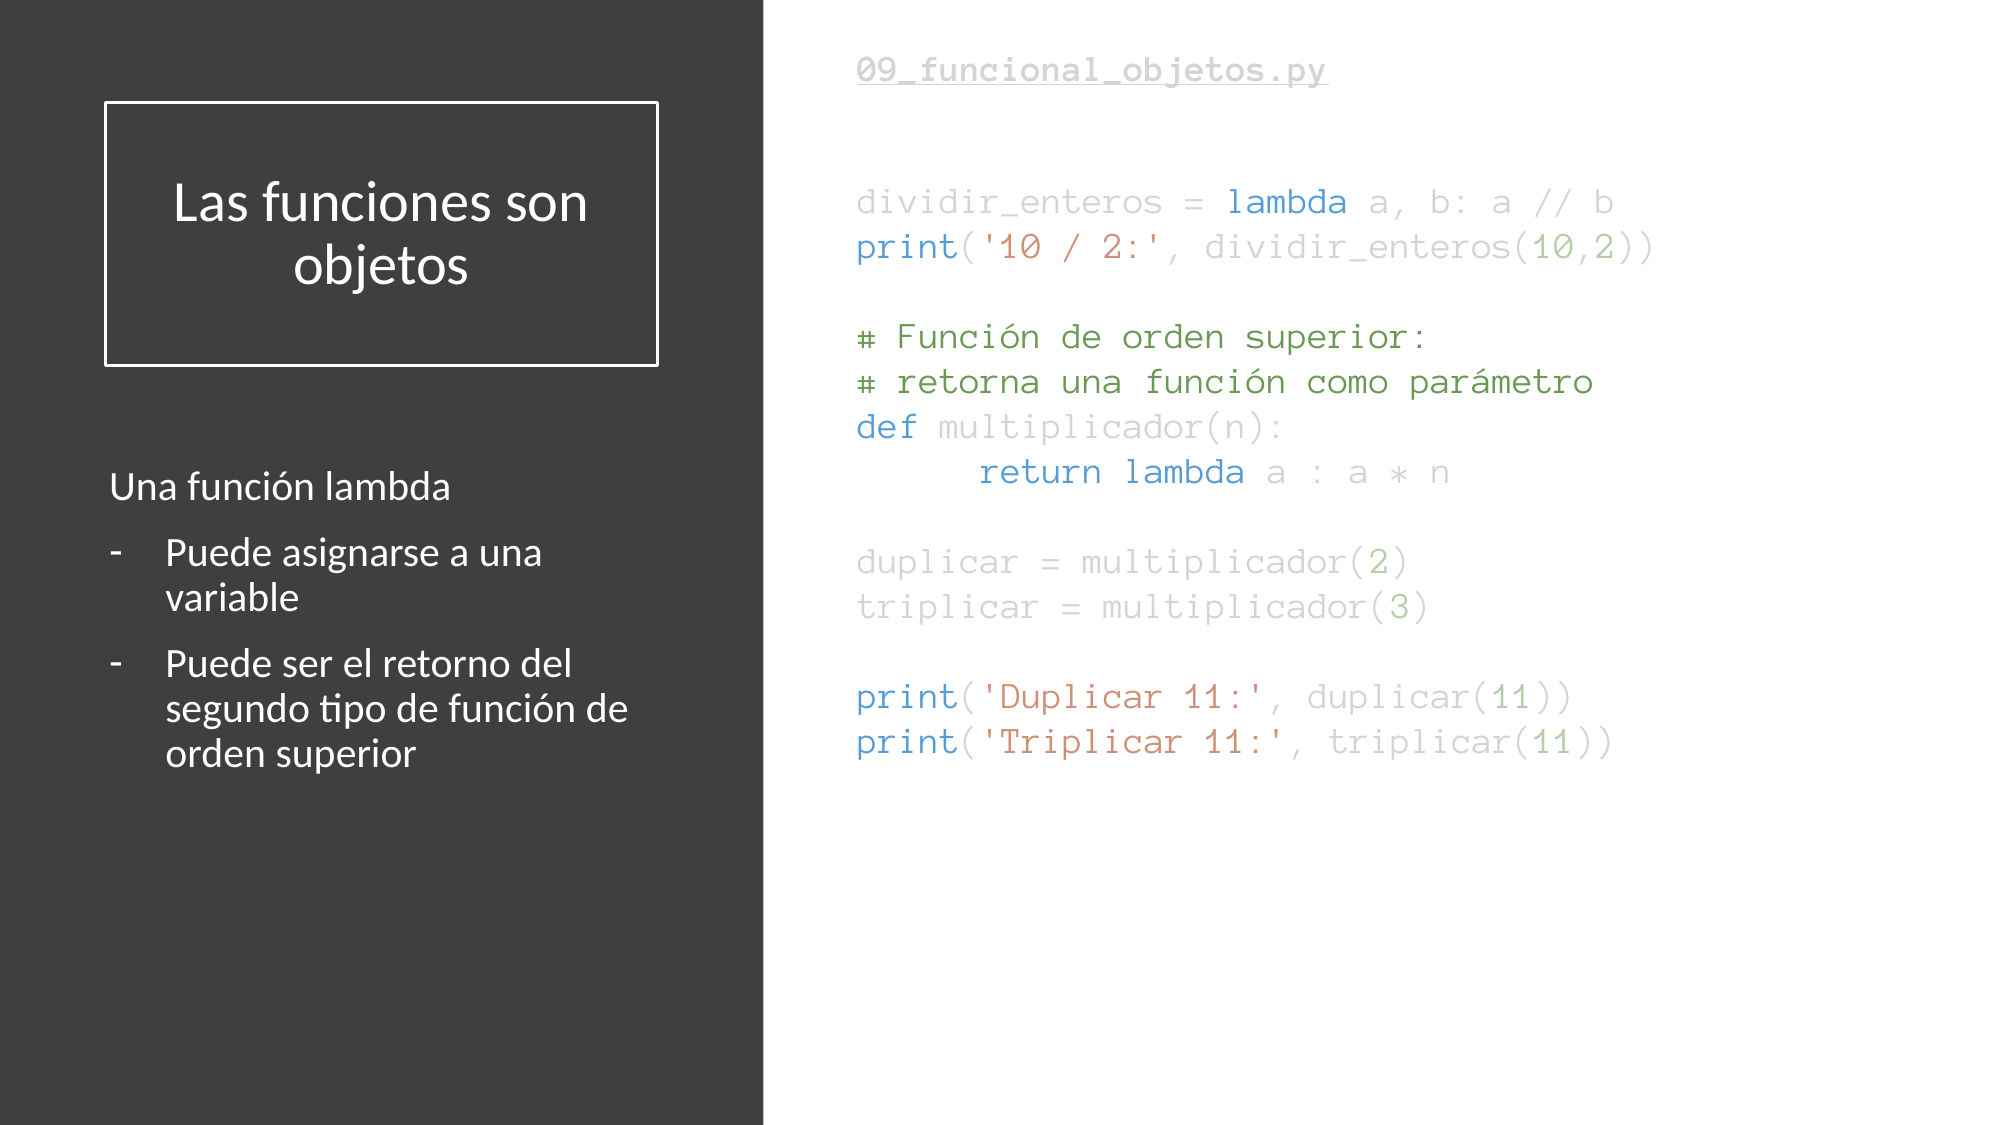

09_funcional_objetos.py

# Las funciones son objetos
dividir_enteros = lambda a, b: a // b
print('10 / 2:', dividir_enteros(10,2))
# Función de orden superior:
# retorna una función como parámetro
def multiplicador(n):
      return lambda a : a * n
duplicar = multiplicador(2)
triplicar = multiplicador(3)
print('Duplicar 11:', duplicar(11))
print('Triplicar 11:', triplicar(11))
Una función lambda
Puede asignarse a una variable
Puede ser el retorno del segundo tipo de función de orden superior

10 / 2: 5
Duplicar 11: 22
Triplicar 11: 33